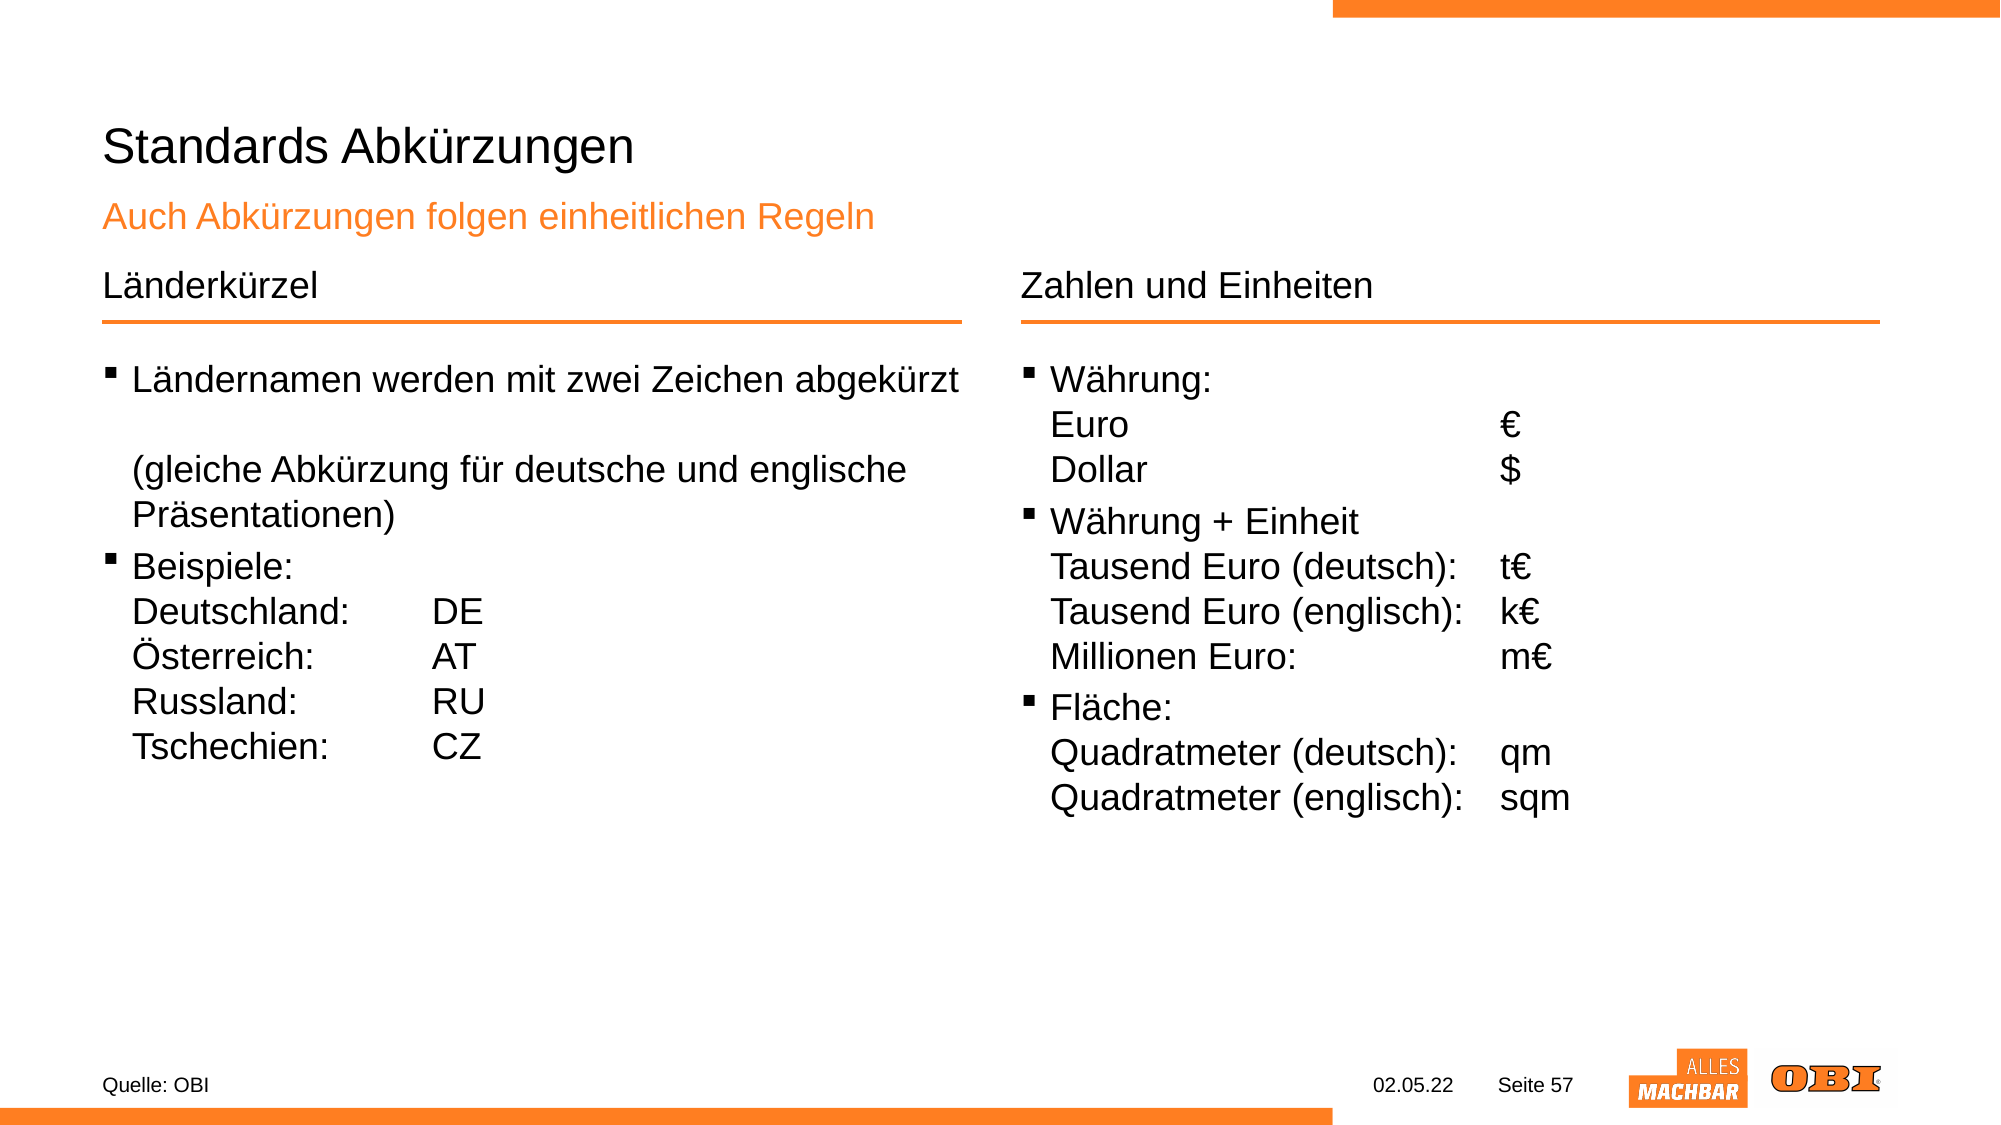

# Standards Abkürzungen
Auch Abkürzungen folgen einheitlichen Regeln
Länderkürzel
Zahlen und Einheiten
Ländernamen werden mit zwei Zeichen abgekürzt
(gleiche Abkürzung für deutsche und englische Präsentationen)
Beispiele:
Deutschland: 	DE
Österreich: 	AT
Russland: 	RU
Tschechien: 	CZ
Währung:
Euro			€
Dollar			$
Währung + Einheit
Tausend Euro (deutsch):	t€
Tausend Euro (englisch):	k€
Millionen Euro:		m€
Fläche:
Quadratmeter (deutsch):	qm
Quadratmeter (englisch):	sqm
Quelle: OBI
02.05.22
Seite 57